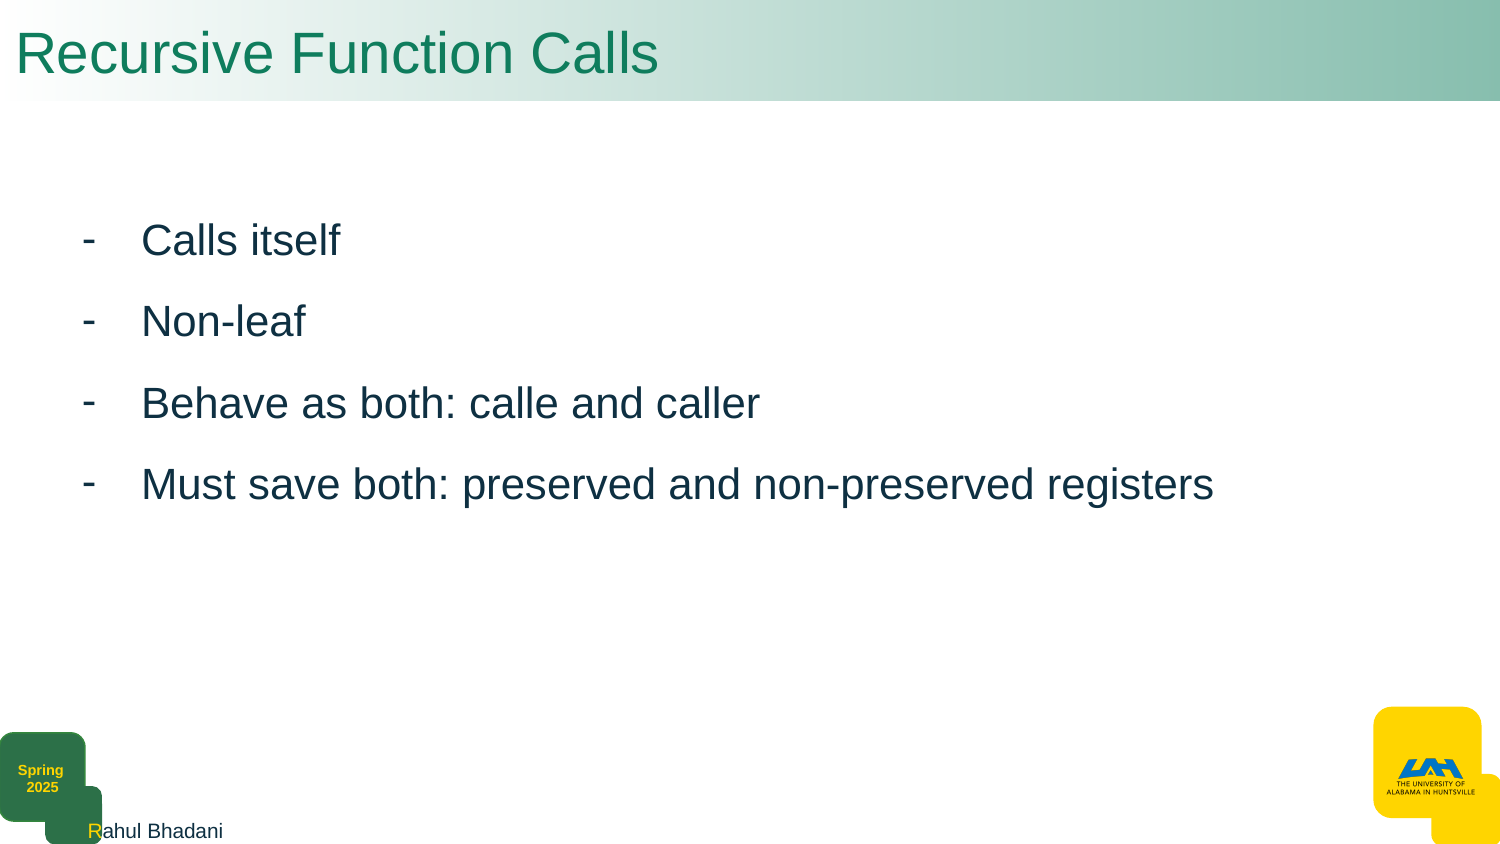

# Recursive Function Calls
Calls itself
Non-leaf
Behave as both: calle and caller
Must save both: preserved and non-preserved registers